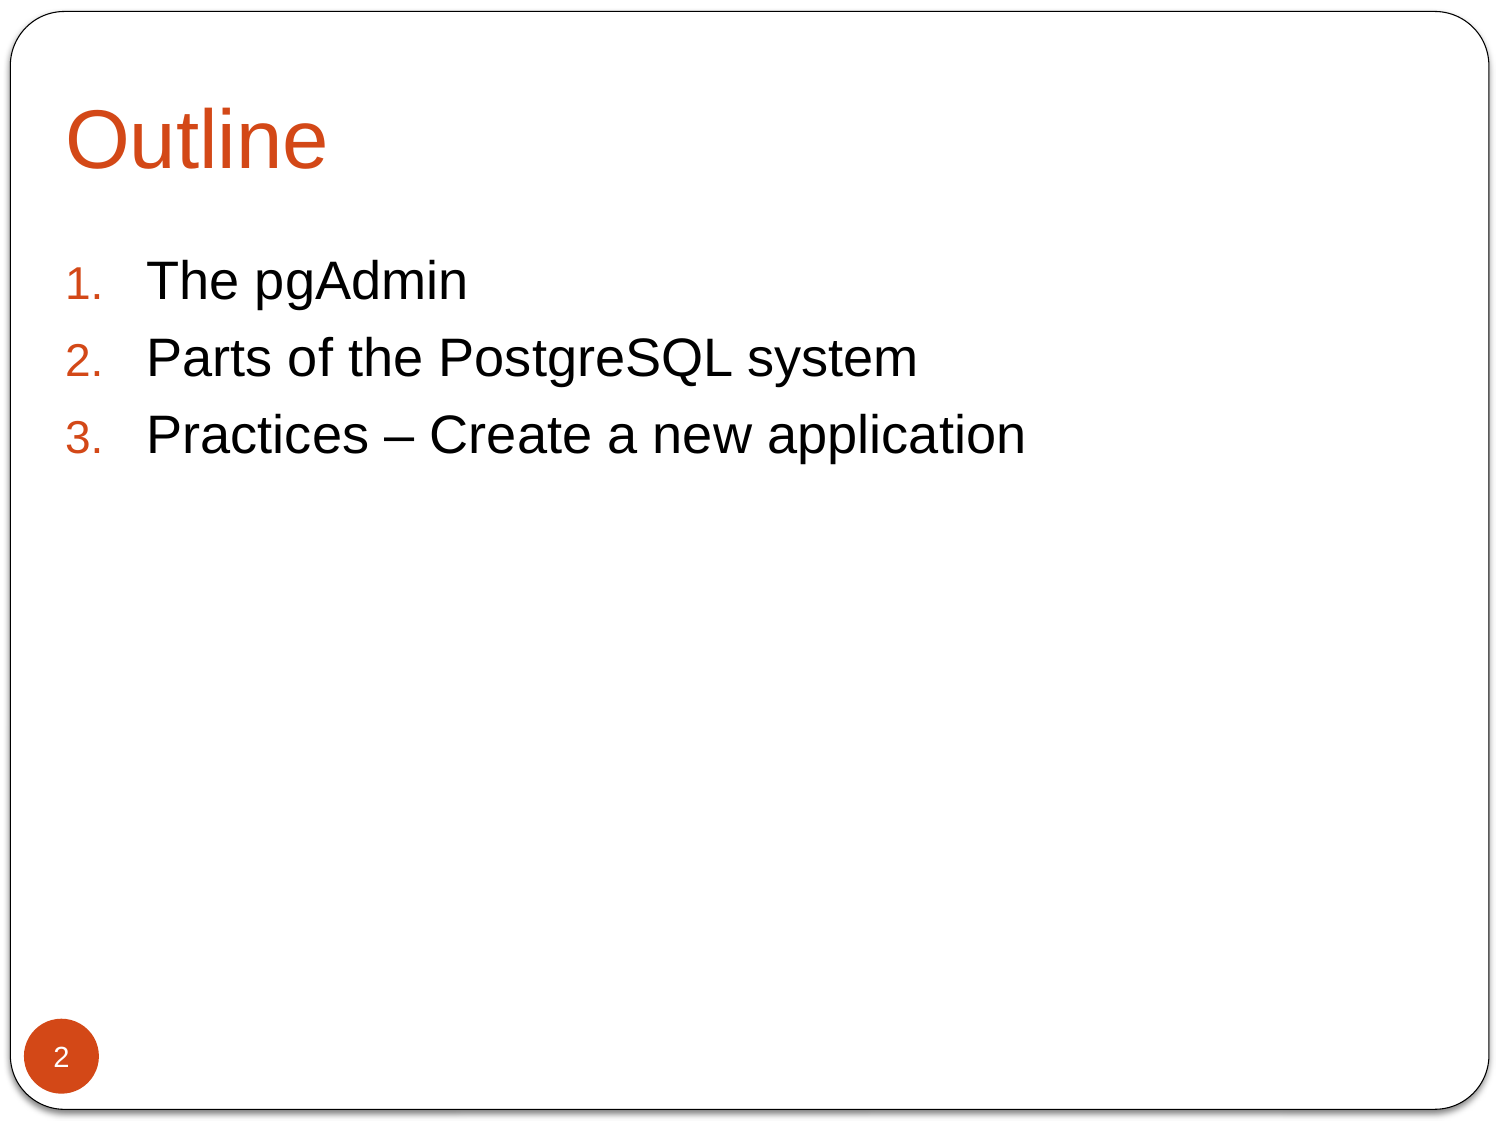

# Outline
The pgAdmin
Parts of the PostgreSQL system
Practices – Create a new application

2